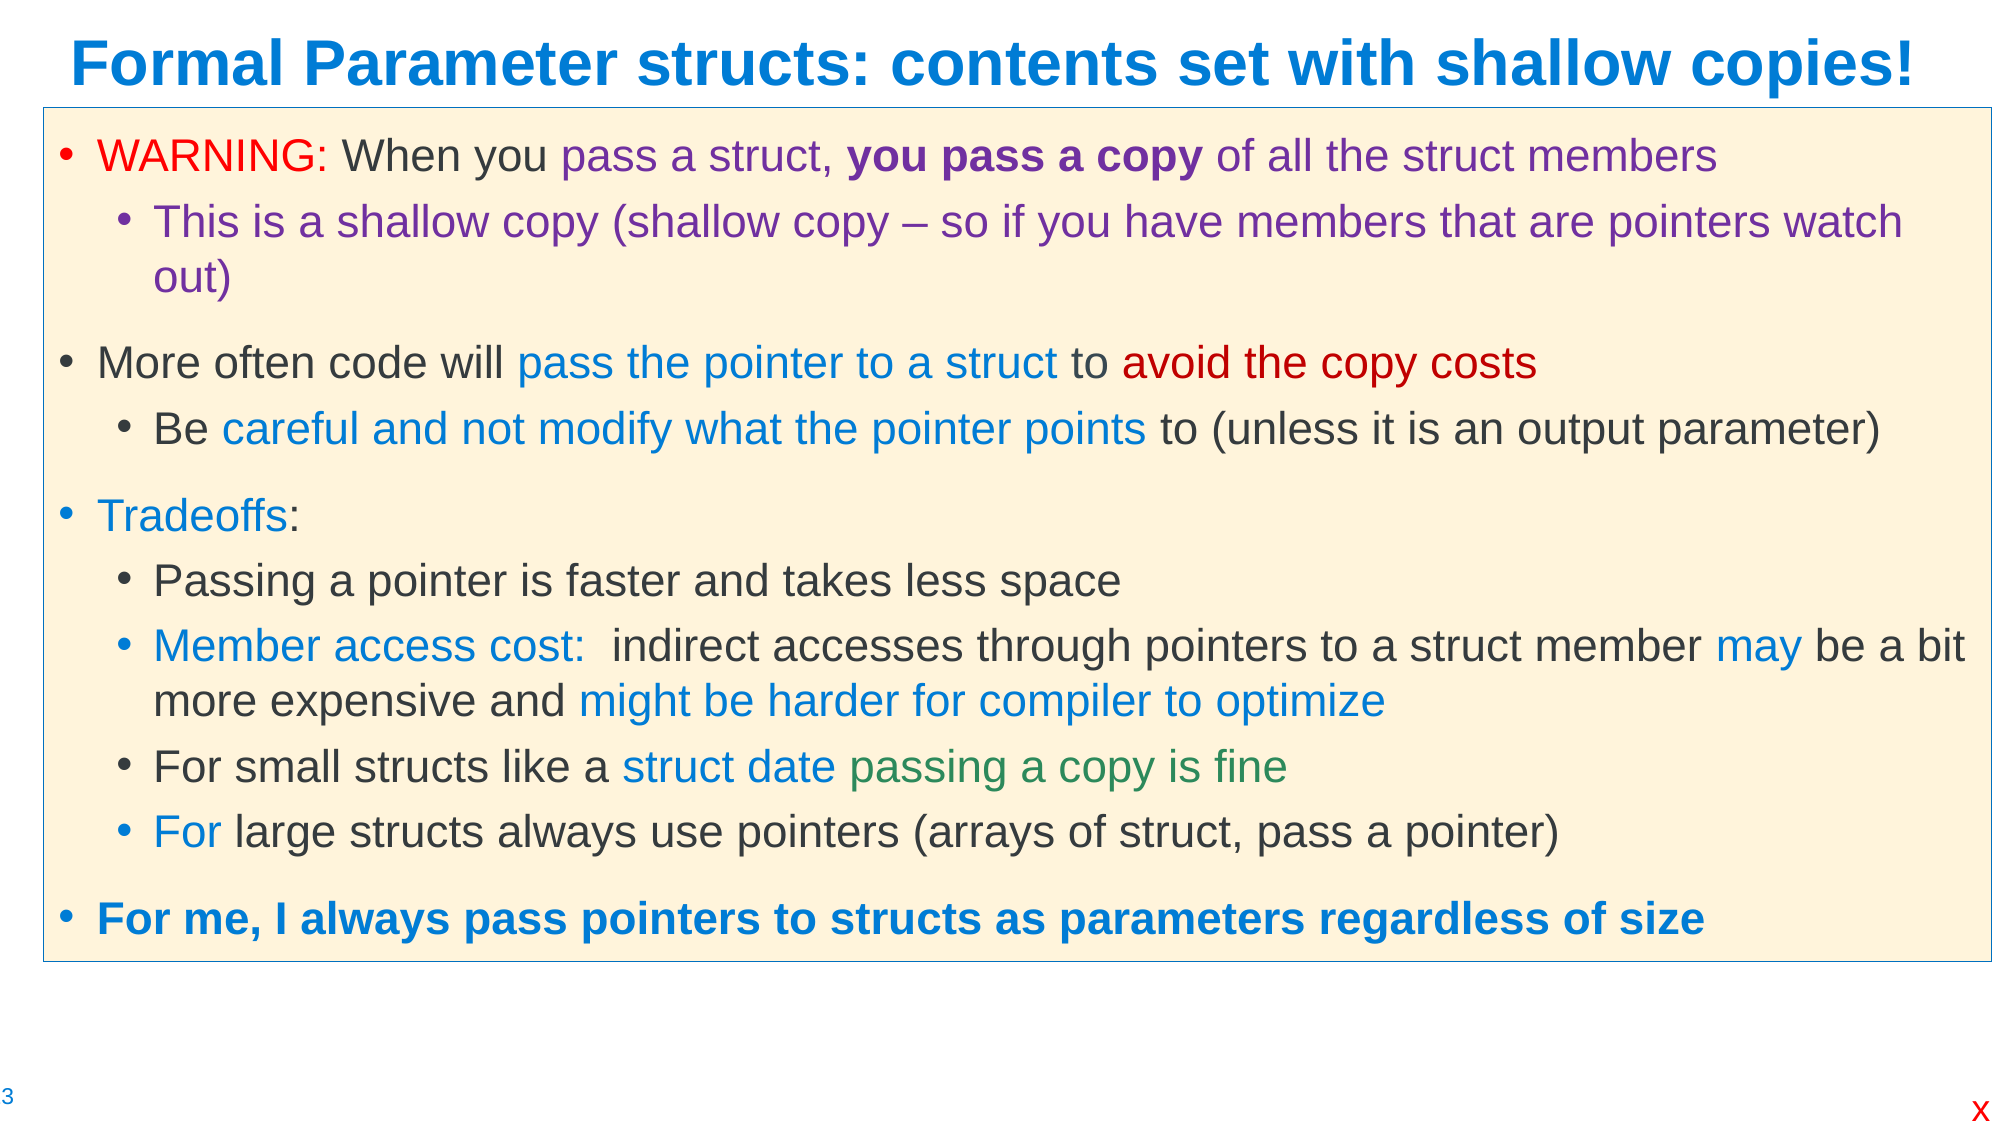

# Formal Parameter structs: contents set with shallow copies!
WARNING: When you pass a struct, you pass a copy of all the struct members
This is a shallow copy (shallow copy – so if you have members that are pointers watch out)
More often code will pass the pointer to a struct to avoid the copy costs
Be careful and not modify what the pointer points to (unless it is an output parameter)
Tradeoffs:
Passing a pointer is faster and takes less space
Member access cost:  indirect accesses through pointers to a struct member may be a bit more expensive and might be harder for compiler to optimize
For small structs like a struct date passing a copy is fine
For large structs always use pointers (arrays of struct, pass a pointer)
For me, I always pass pointers to structs as parameters regardless of size
x